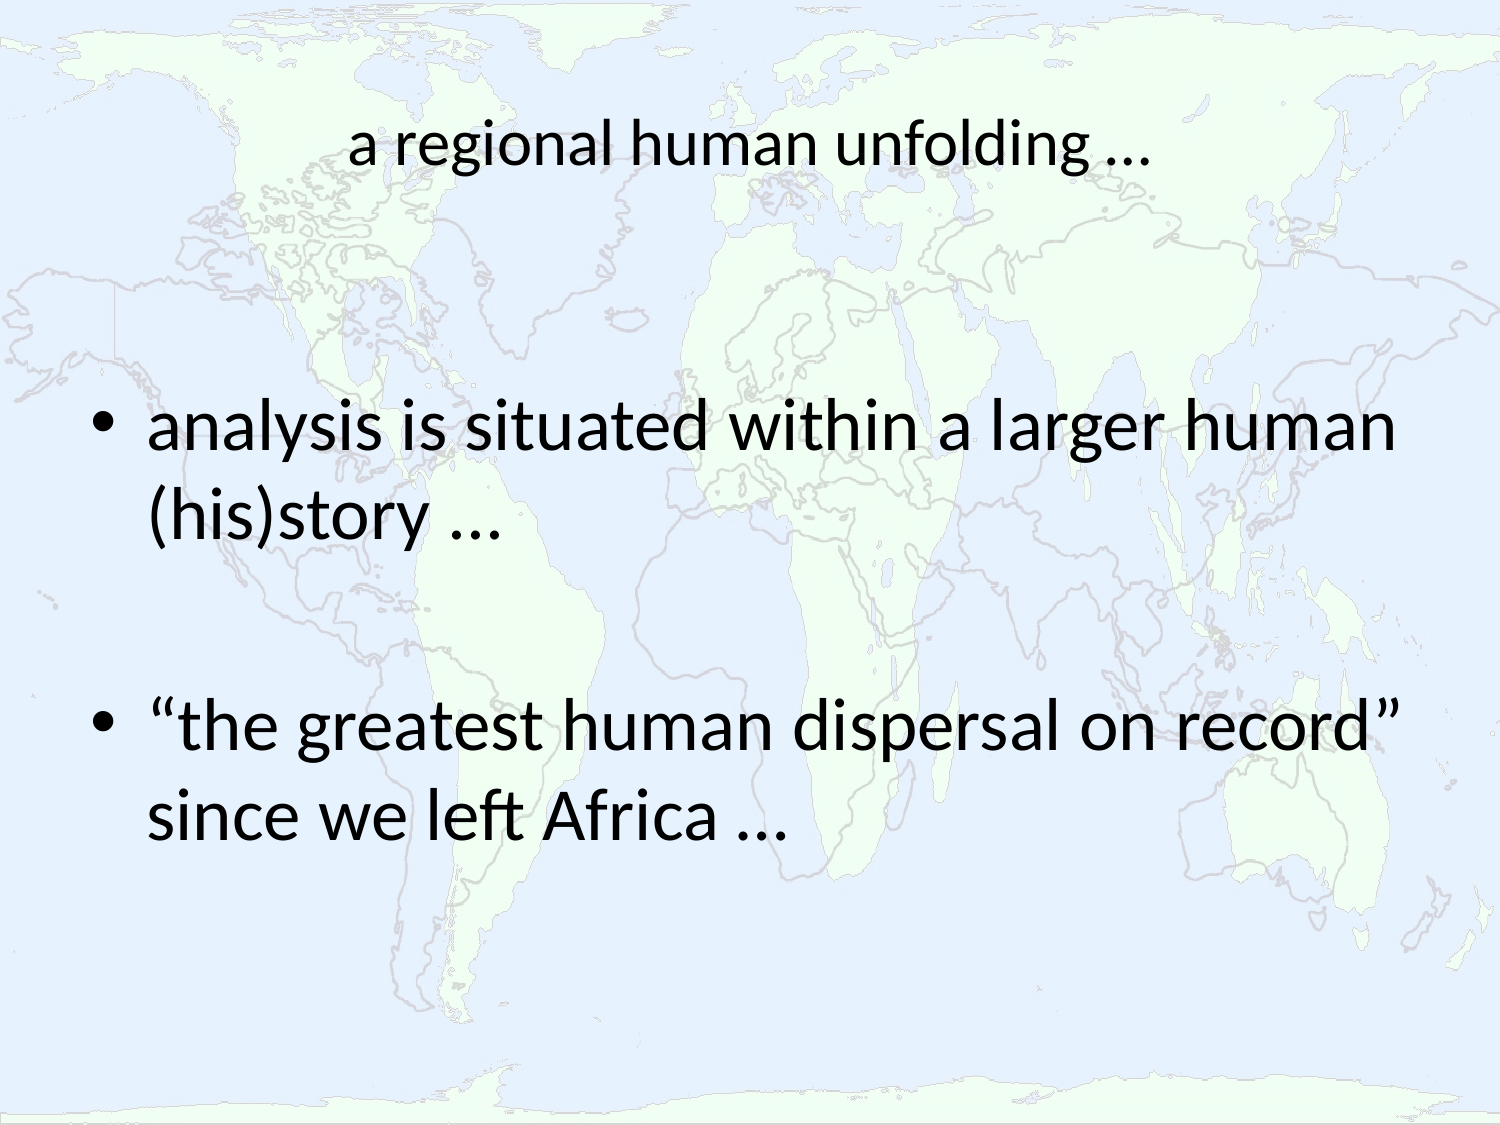

# a regional human unfolding …

analysis is situated within a larger human (his)story ...

“the greatest human dispersal on record” since we left Africa …